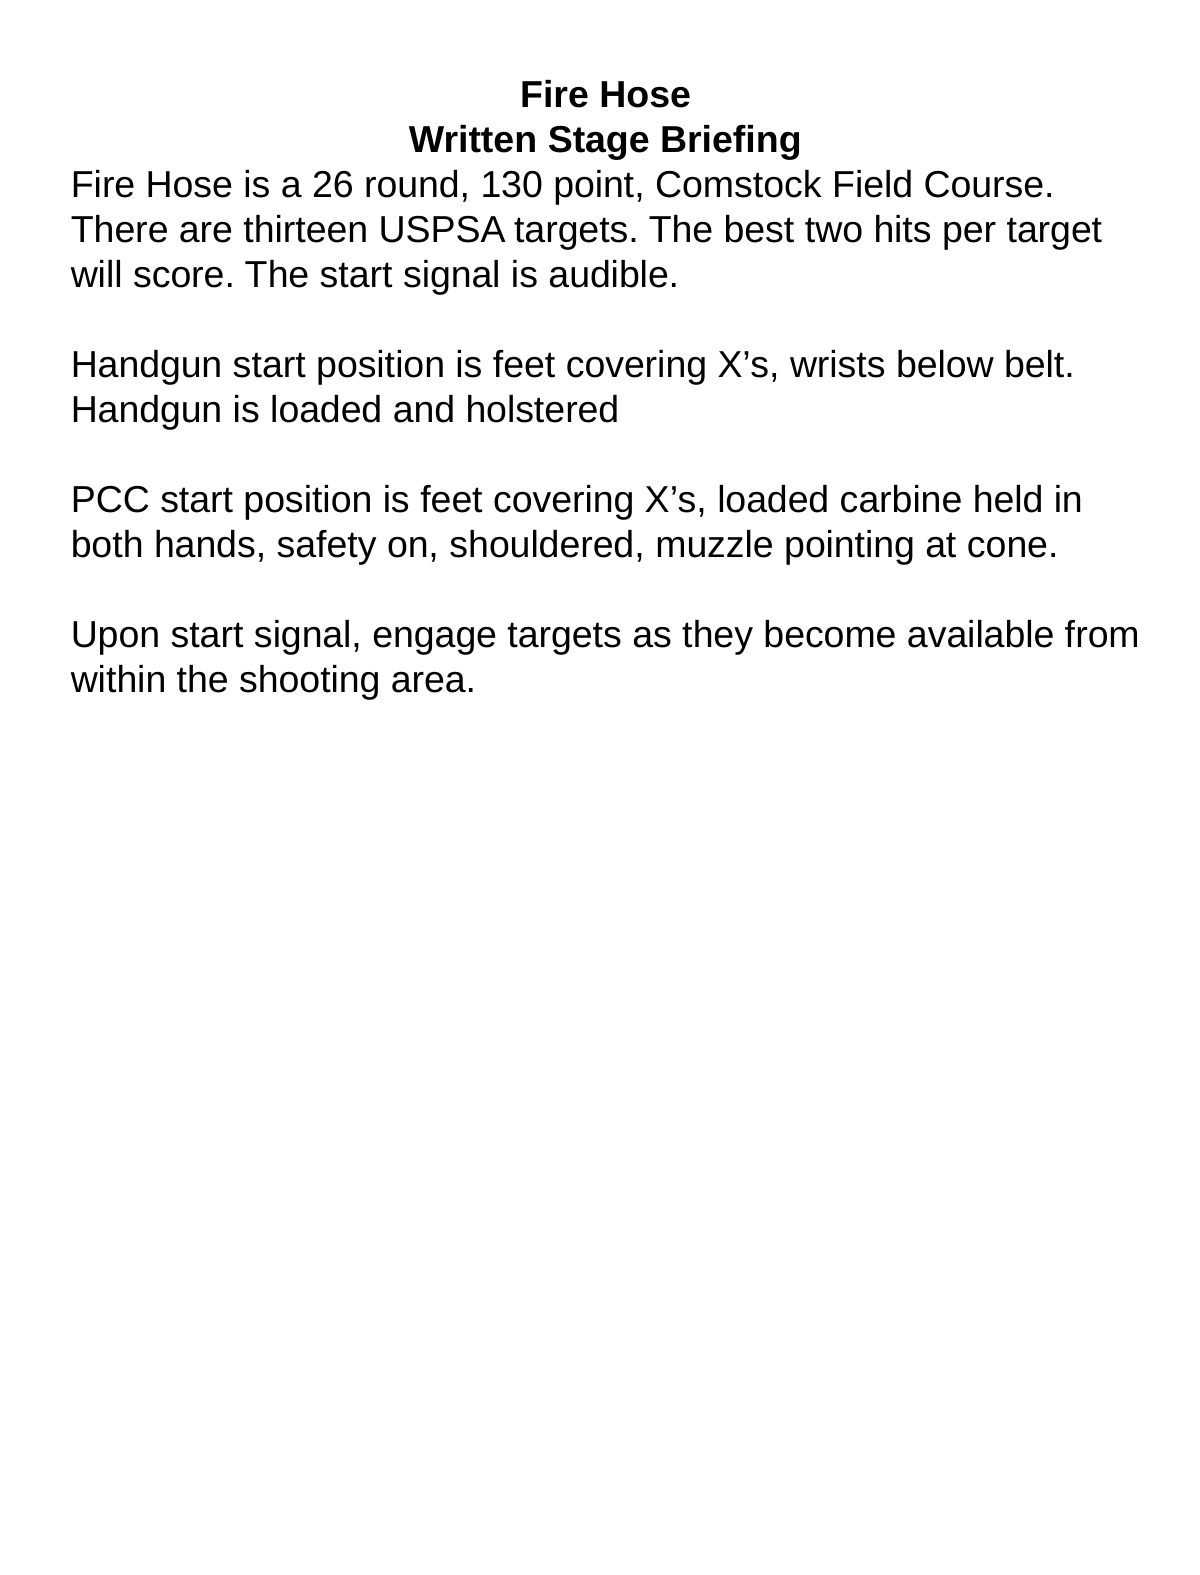

Fire Hose
Written Stage Briefing
Fire Hose is a 26 round, 130 point, Comstock Field Course. There are thirteen USPSA targets. The best two hits per target will score. The start signal is audible.

Handgun start position is feet covering X’s, wrists below belt. Handgun is loaded and holstered

PCC start position is feet covering X’s, loaded carbine held in both hands, safety on, shouldered, muzzle pointing at cone.

Upon start signal, engage targets as they become available from within the shooting area.